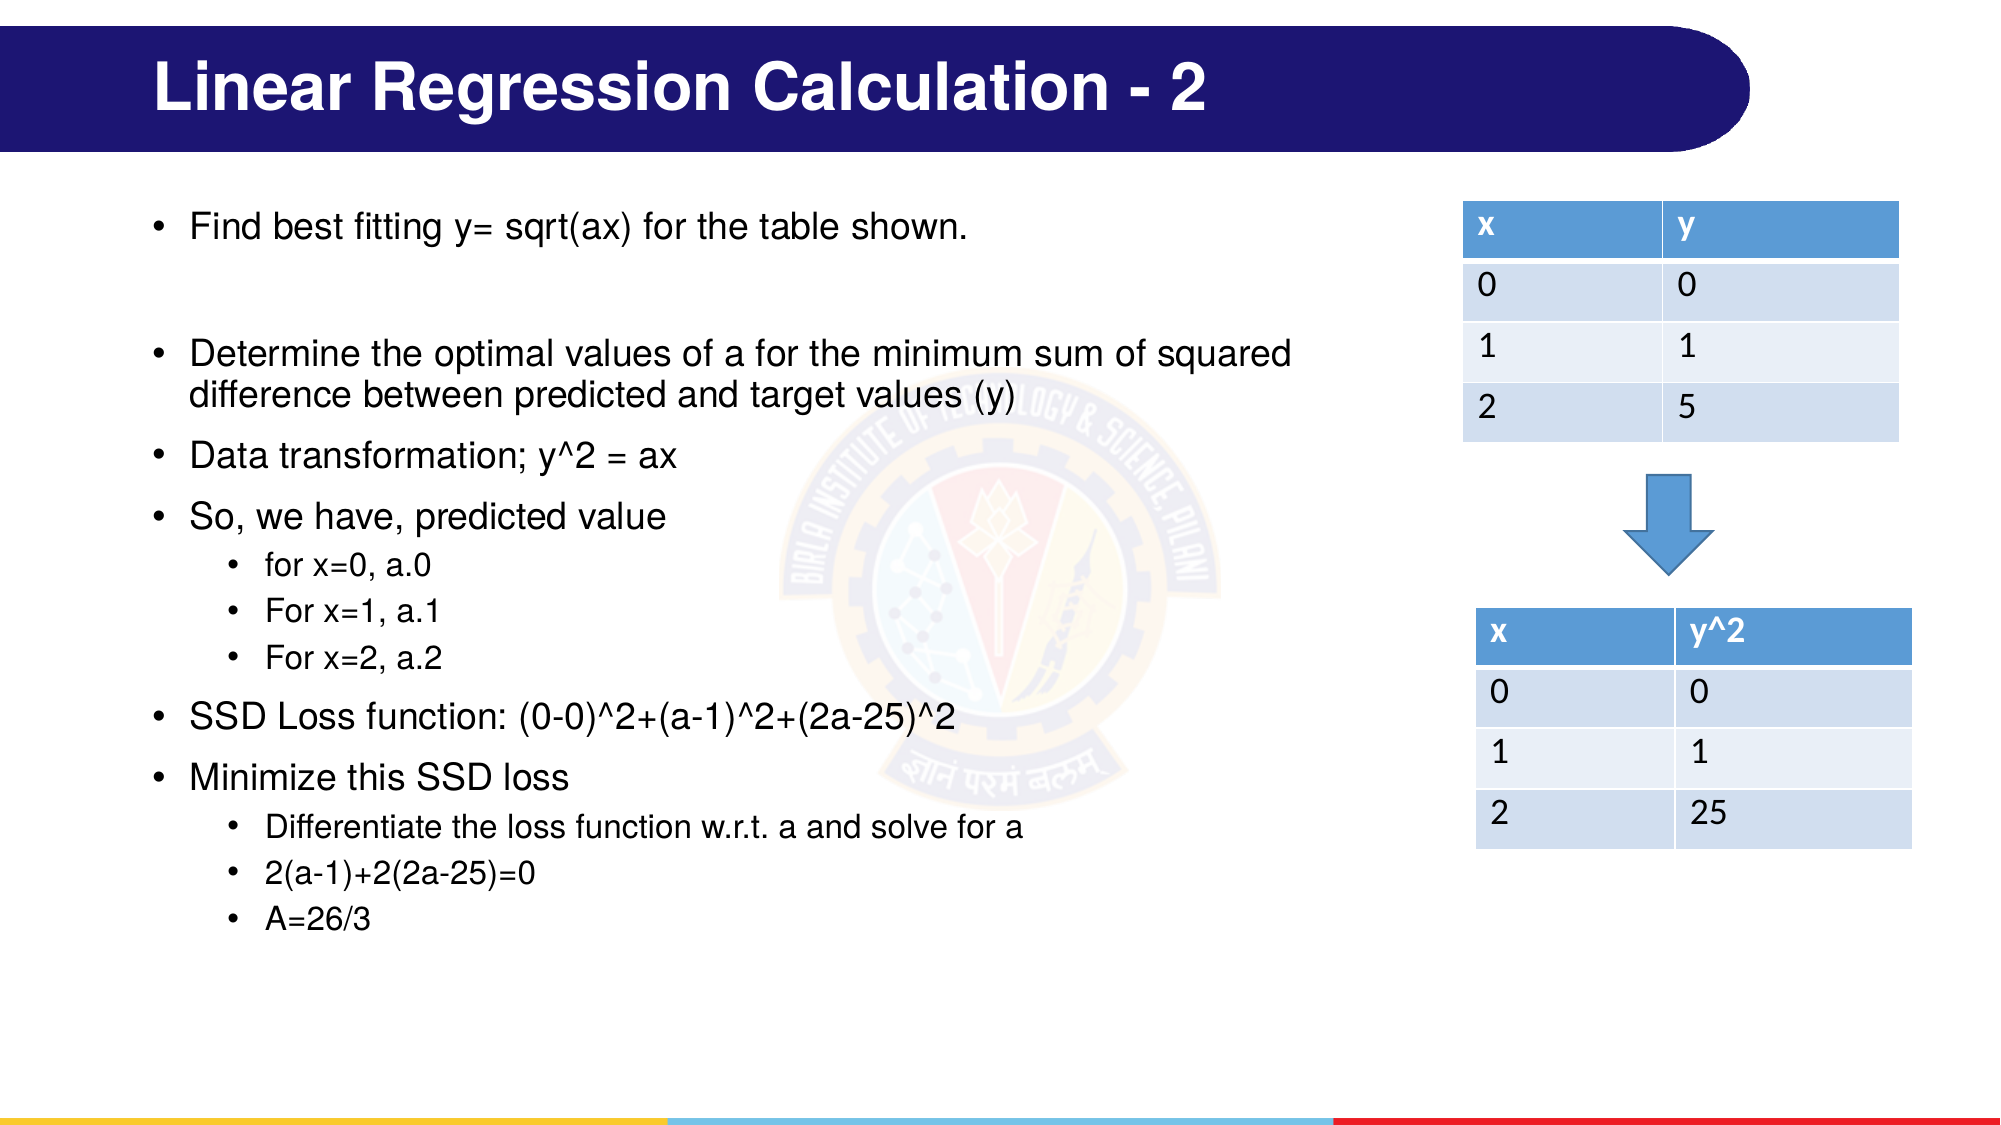

# Linear Regression Calculation - 2
Find best fitting y= sqrt(ax) for the table shown.

Determine the optimal values of a for the minimum sum of squared difference between predicted and target values (y)
Data transformation; y^2 = ax
So, we have, predicted value
for x=0, a.0
For x=1, a.1
For x=2, a.2
SSD Loss function: (0-0)^2+(a-1)^2+(2a-25)^2
Minimize this SSD loss
Differentiate the loss function w.r.t. a and solve for a
2(a-1)+2(2a-25)=0
A=26/3

| x | y |
| --- | --- |
| 0 | 0 |
| 1 | 1 |
| 2 | 5 |

| x | y^2 |
| --- | --- |
| 0 | 0 |
| 1 | 1 |
| 2 | 25 |